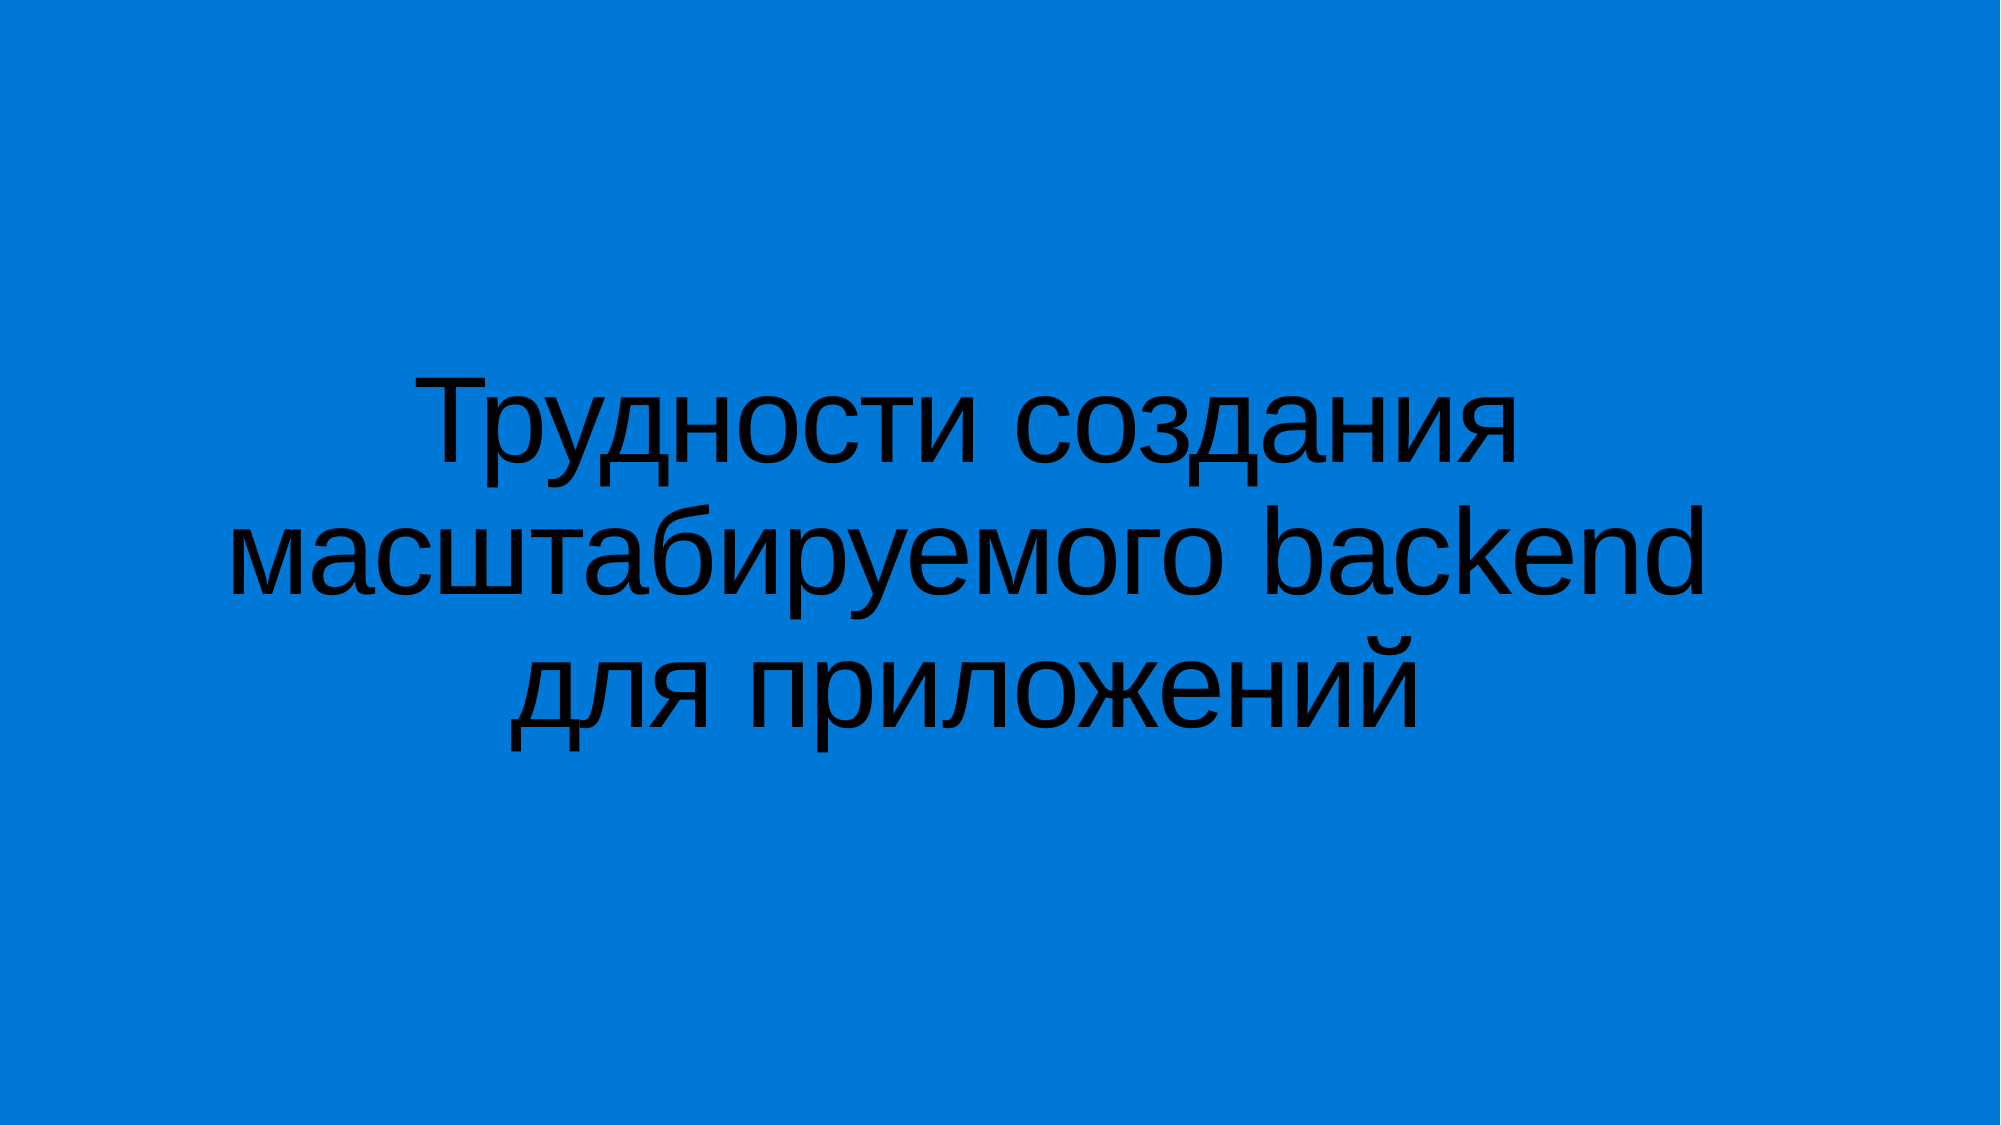

# Трудности создания масштабируемого backend для приложений